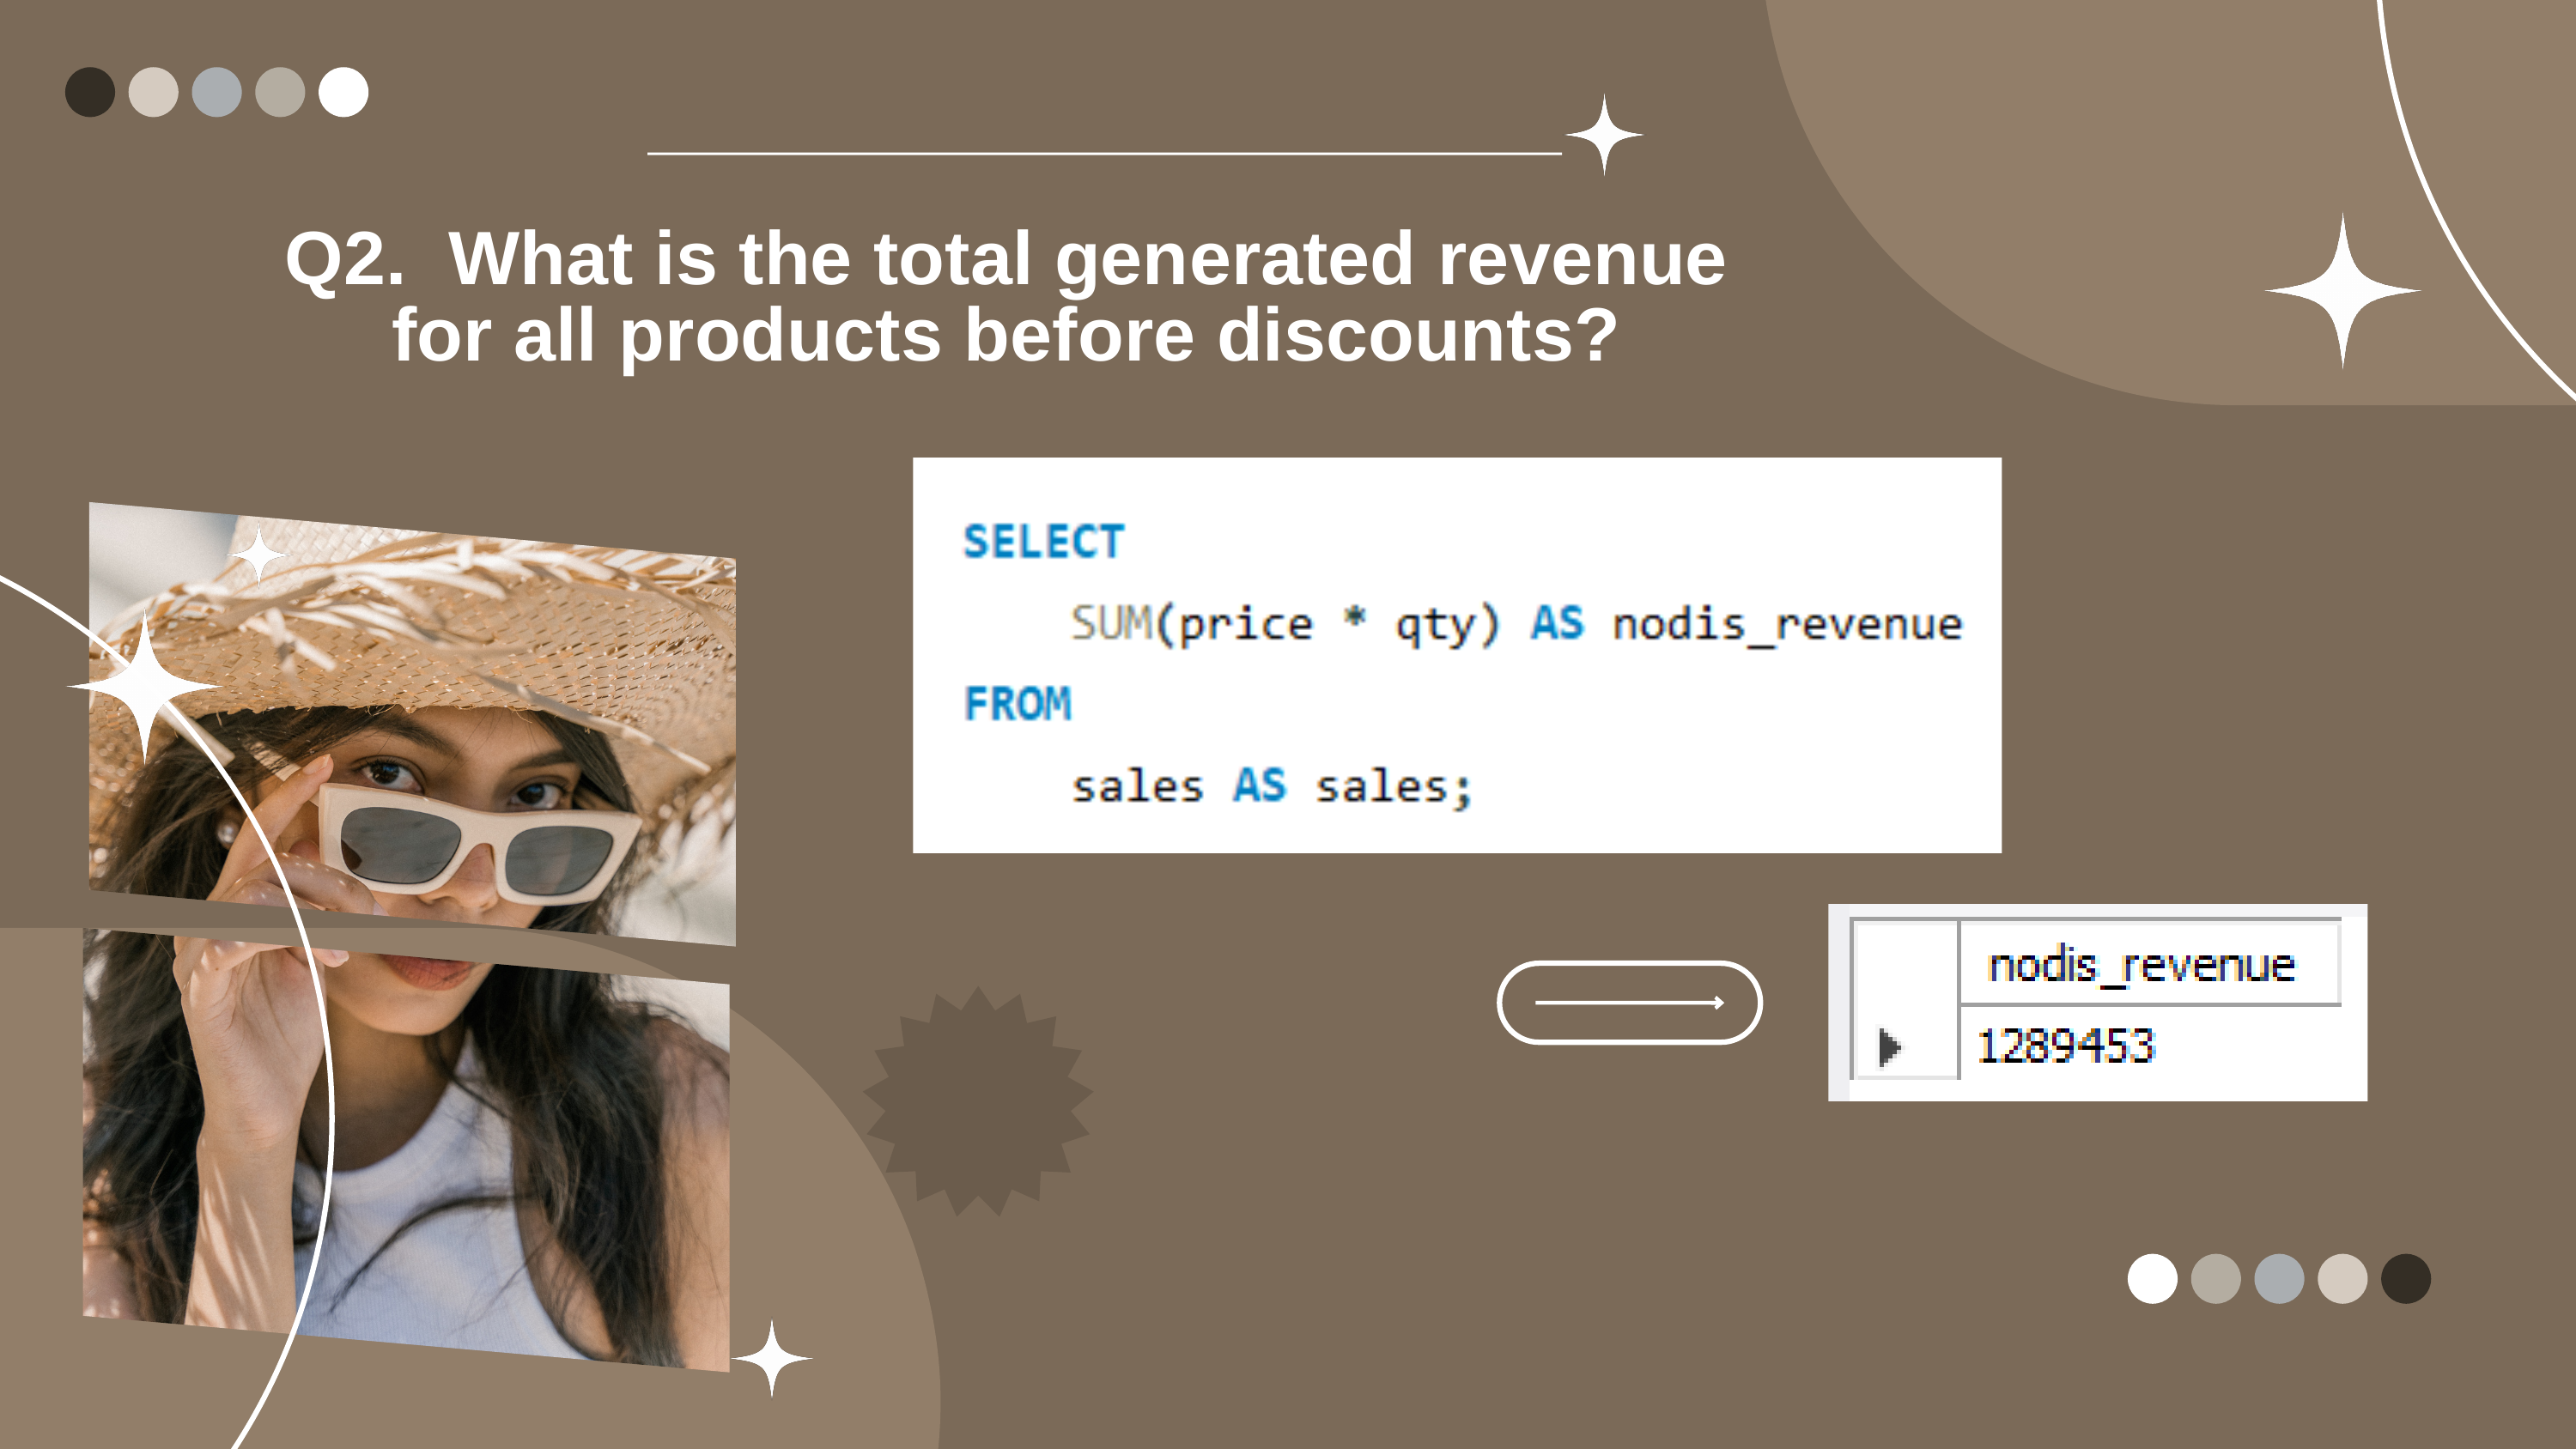

Q2.  What is the total generated revenue for all products before discounts?